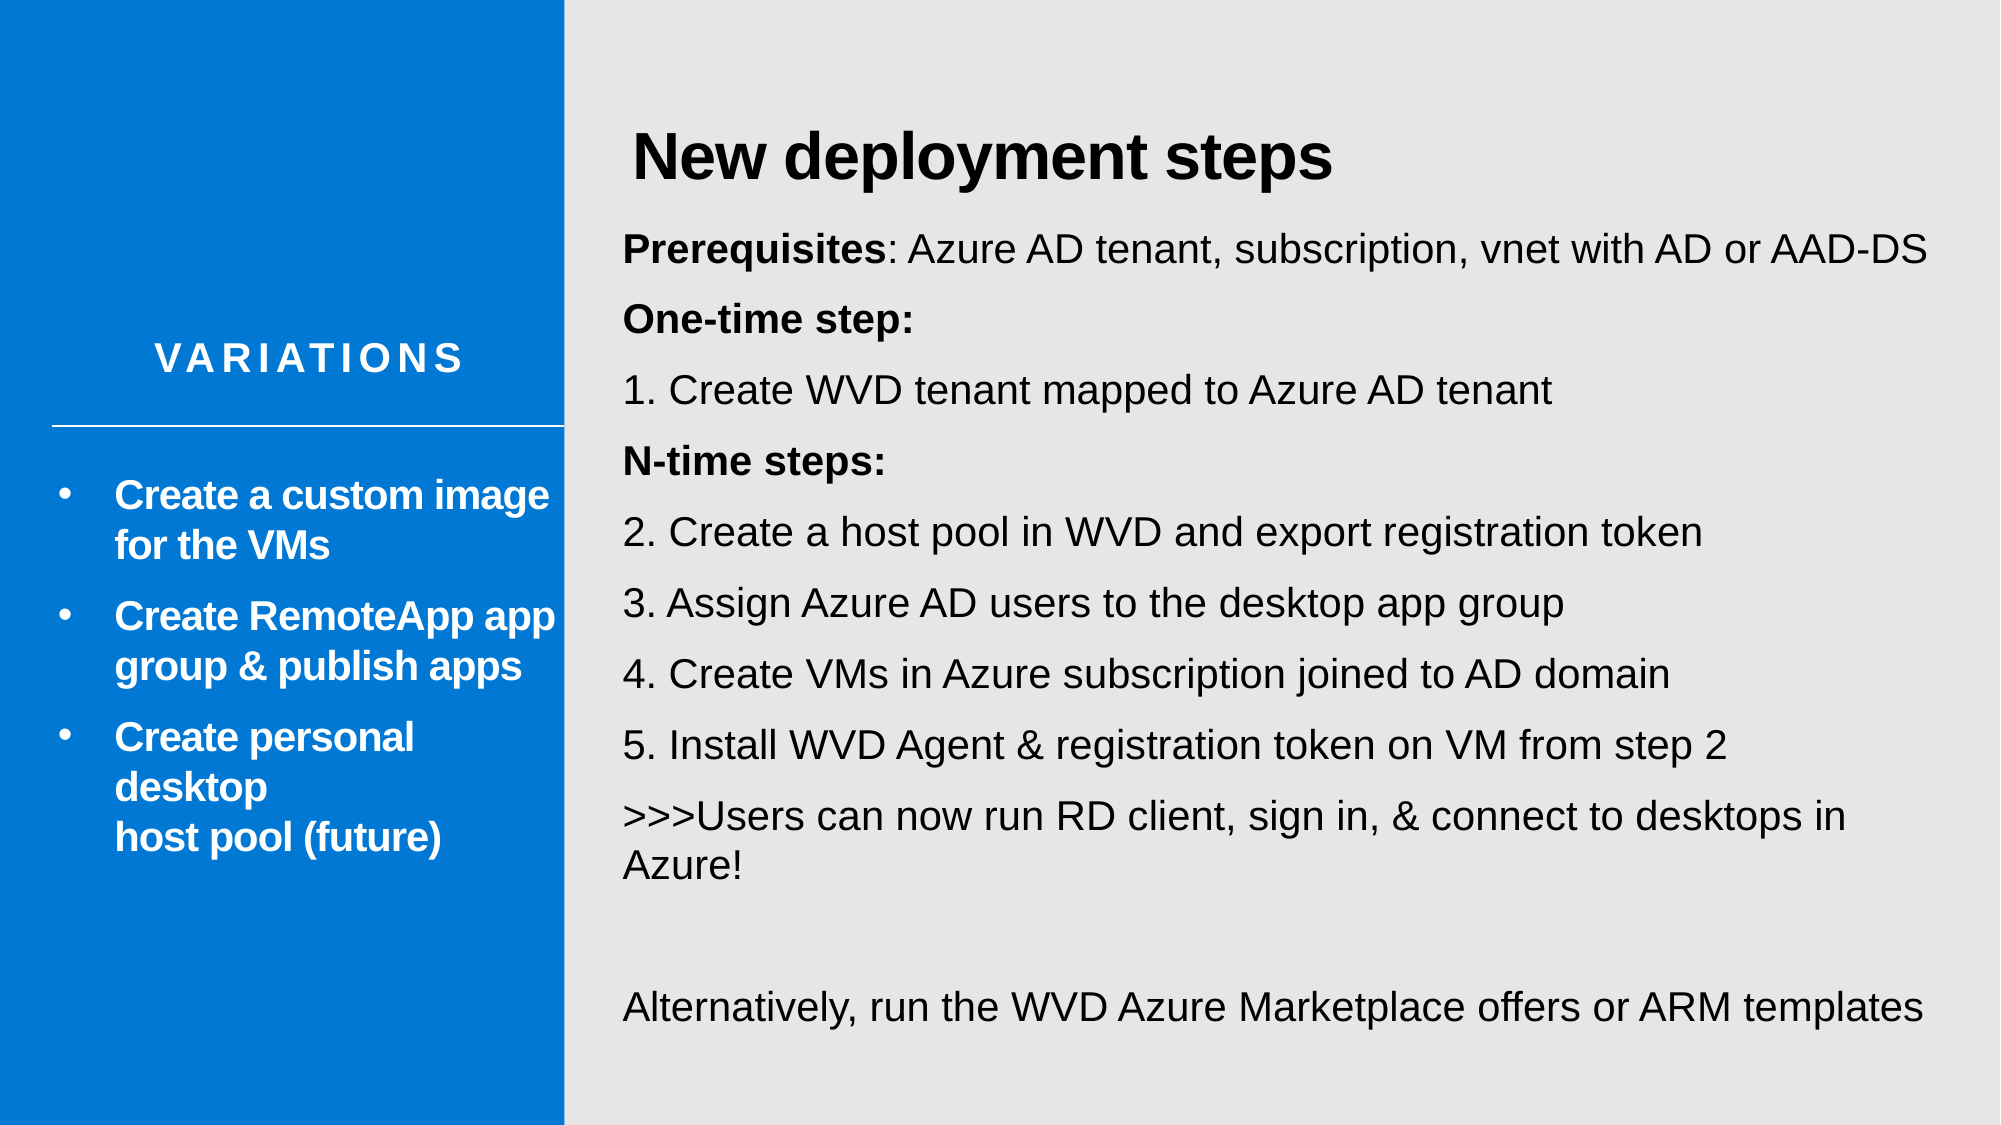

# New deployment steps
Prerequisites: Azure AD tenant, subscription, vnet with AD or AAD-DS
One-time step:
1. Create WVD tenant mapped to Azure AD tenant
N-time steps:
2. Create a host pool in WVD and export registration token
3. Assign Azure AD users to the desktop app group
4. Create VMs in Azure subscription joined to AD domain
5. Install WVD Agent & registration token on VM from step 2
>>>Users can now run RD client, sign in, & connect to desktops in Azure!

Alternatively, run the WVD Azure Marketplace offers or ARM templates
VARIATIONS

Create a custom image for the VMs
Create RemoteApp app group & publish apps
Create personal desktop
host pool (future)